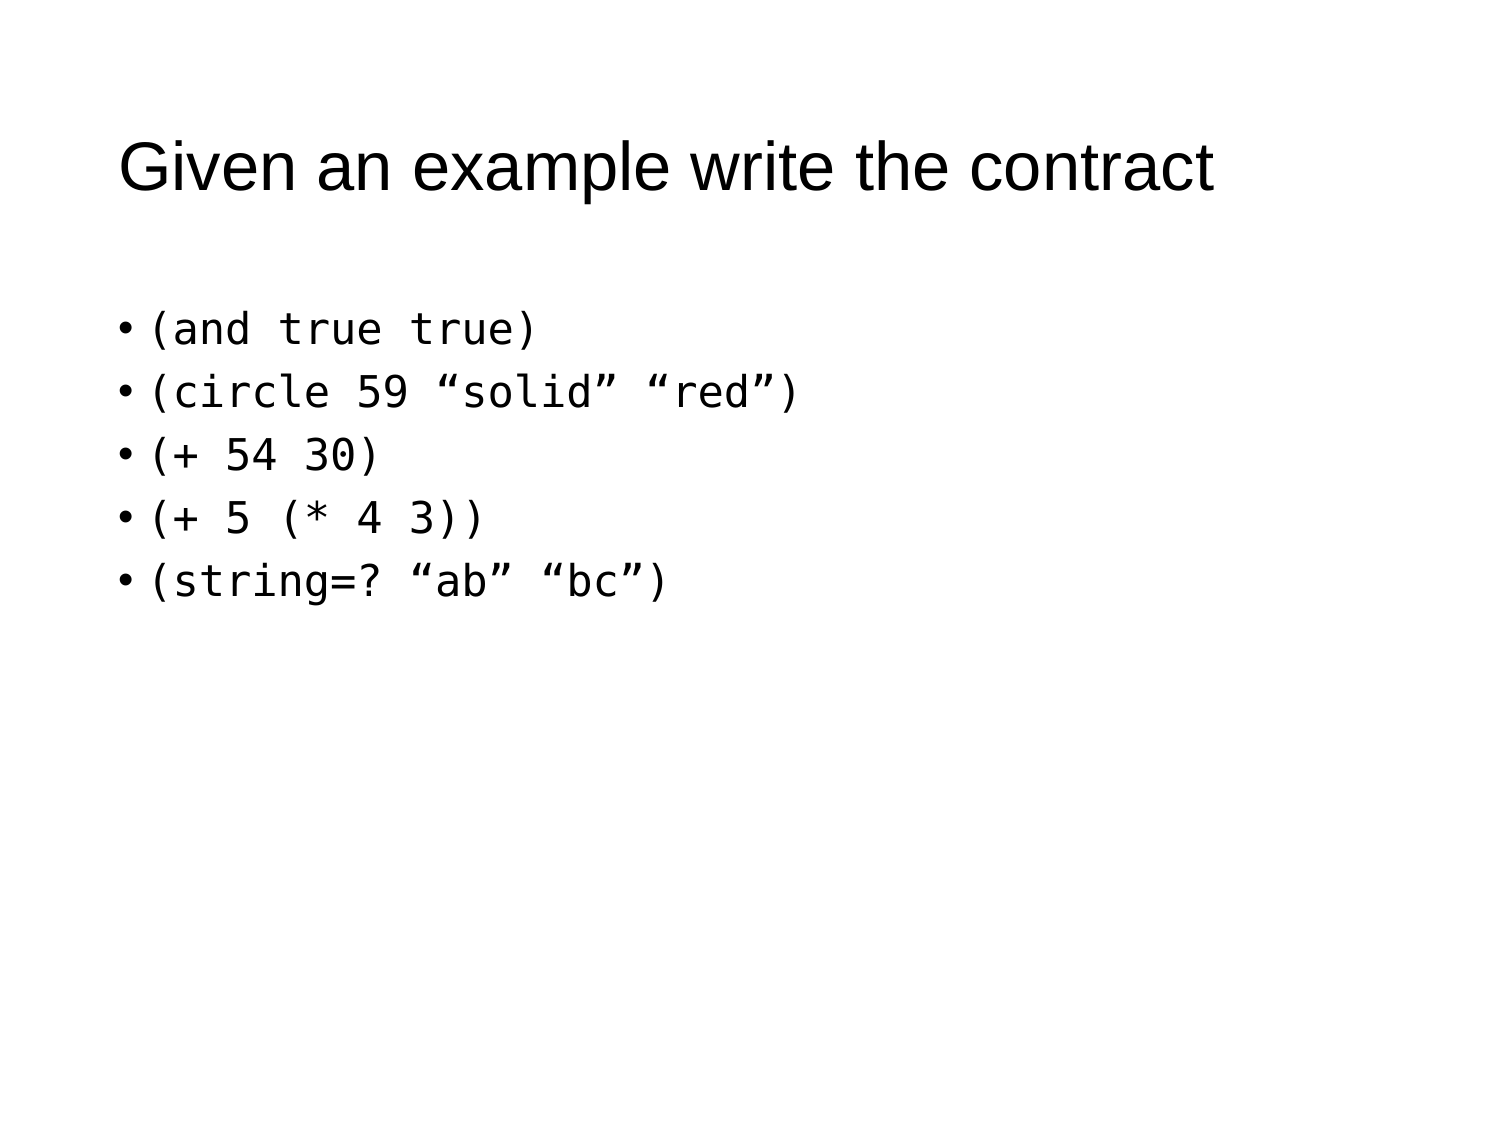

# Given an example write the contract
(and true true)
(circle 59 “solid” “red”)
(+ 54 30)
(+ 5 (* 4 3))
(string=? “ab” “bc”)